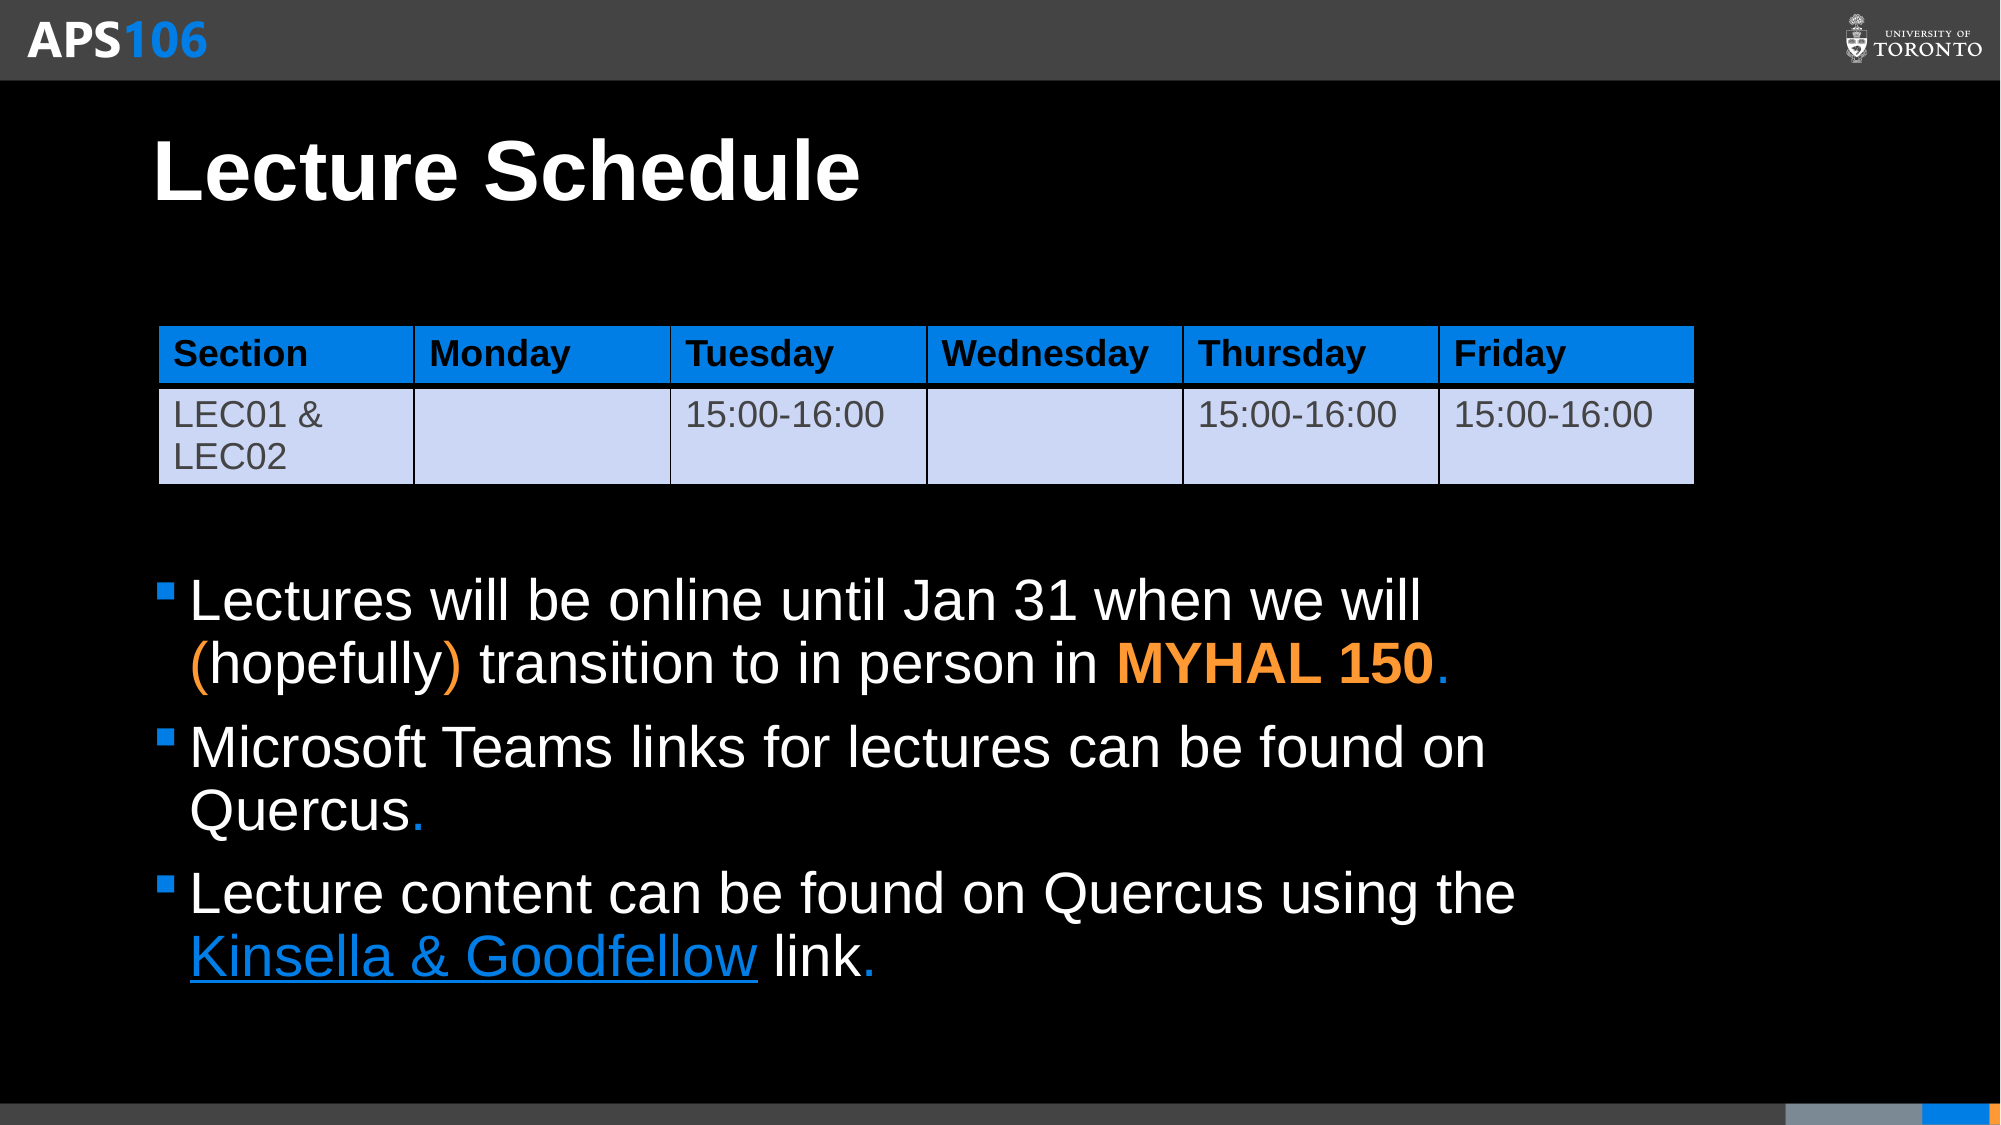

# Lecture Schedule
| Section | Monday | Tuesday | Wednesday | Thursday | Friday |
| --- | --- | --- | --- | --- | --- |
| LEC01 & LEC02 |  | 15:00-16:00 |  | 15:00-16:00 | 15:00-16:00 |
Lectures will be online until Jan 31 when we will (hopefully) transition to in person in MYHAL 150.
Microsoft Teams links for lectures can be found on Quercus.
Lecture content can be found on Quercus using the Kinsella & Goodfellow link.